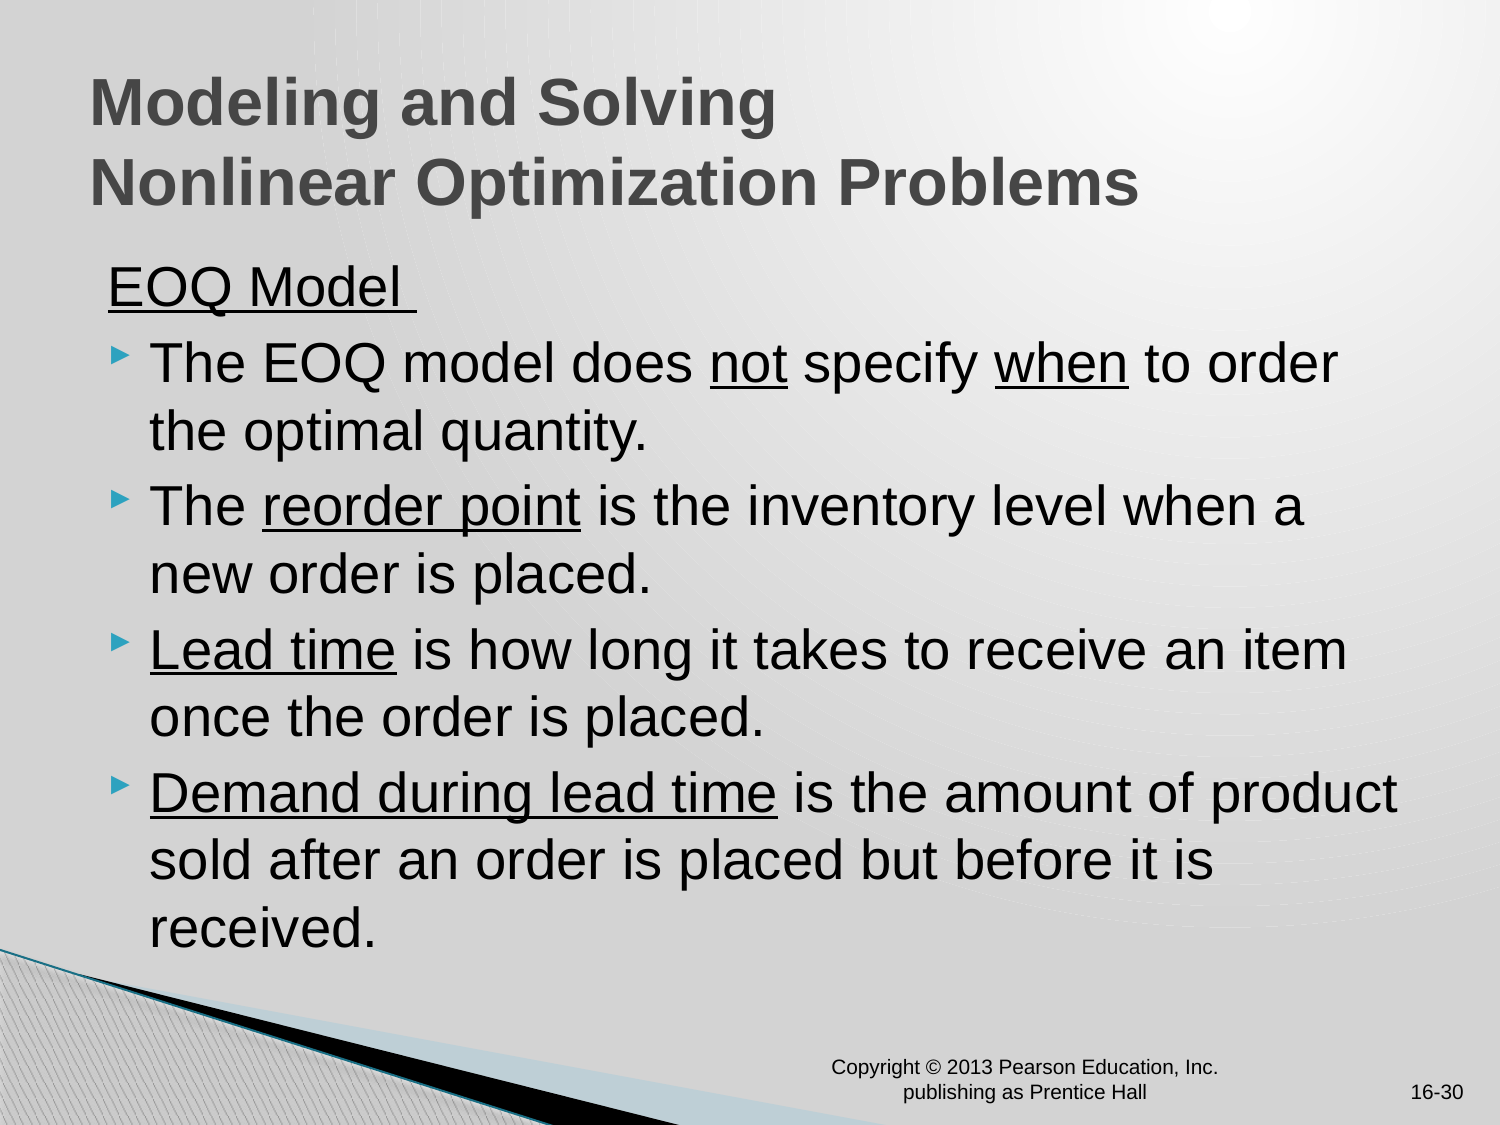

# Modeling and Solving Nonlinear Optimization Problems
EOQ Model
The EOQ model does not specify when to order the optimal quantity.
The reorder point is the inventory level when a new order is placed.
Lead time is how long it takes to receive an item once the order is placed.
Demand during lead time is the amount of product sold after an order is placed but before it is received.
Copyright © 2013 Pearson Education, Inc. publishing as Prentice Hall
16-30